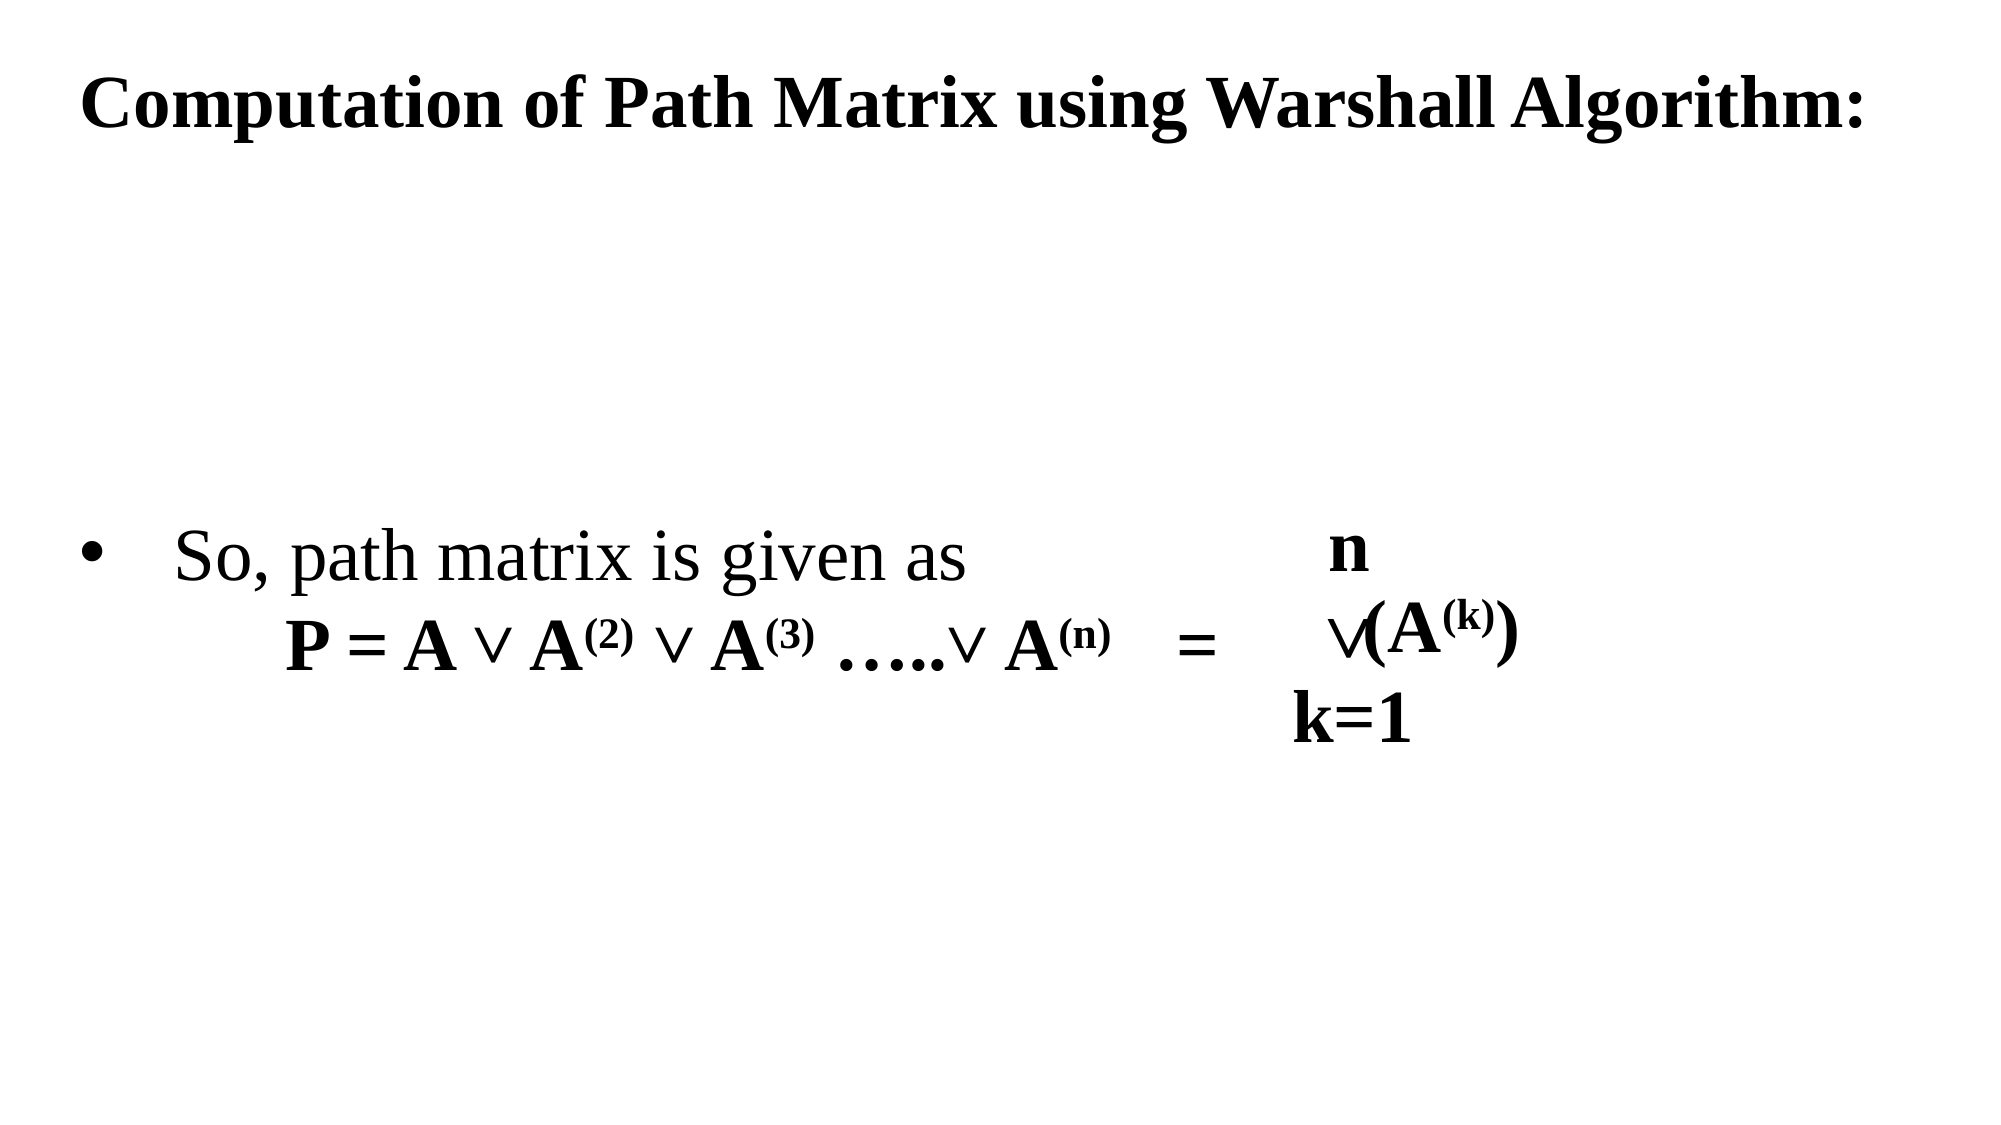

Computation of Path Matrix using Warshall Algorithm:
n
(A(k))
˅
=
k=1

So, path matrix is given as
           P = A ˅ A(2) ˅ A(3) …..˅ A(n)